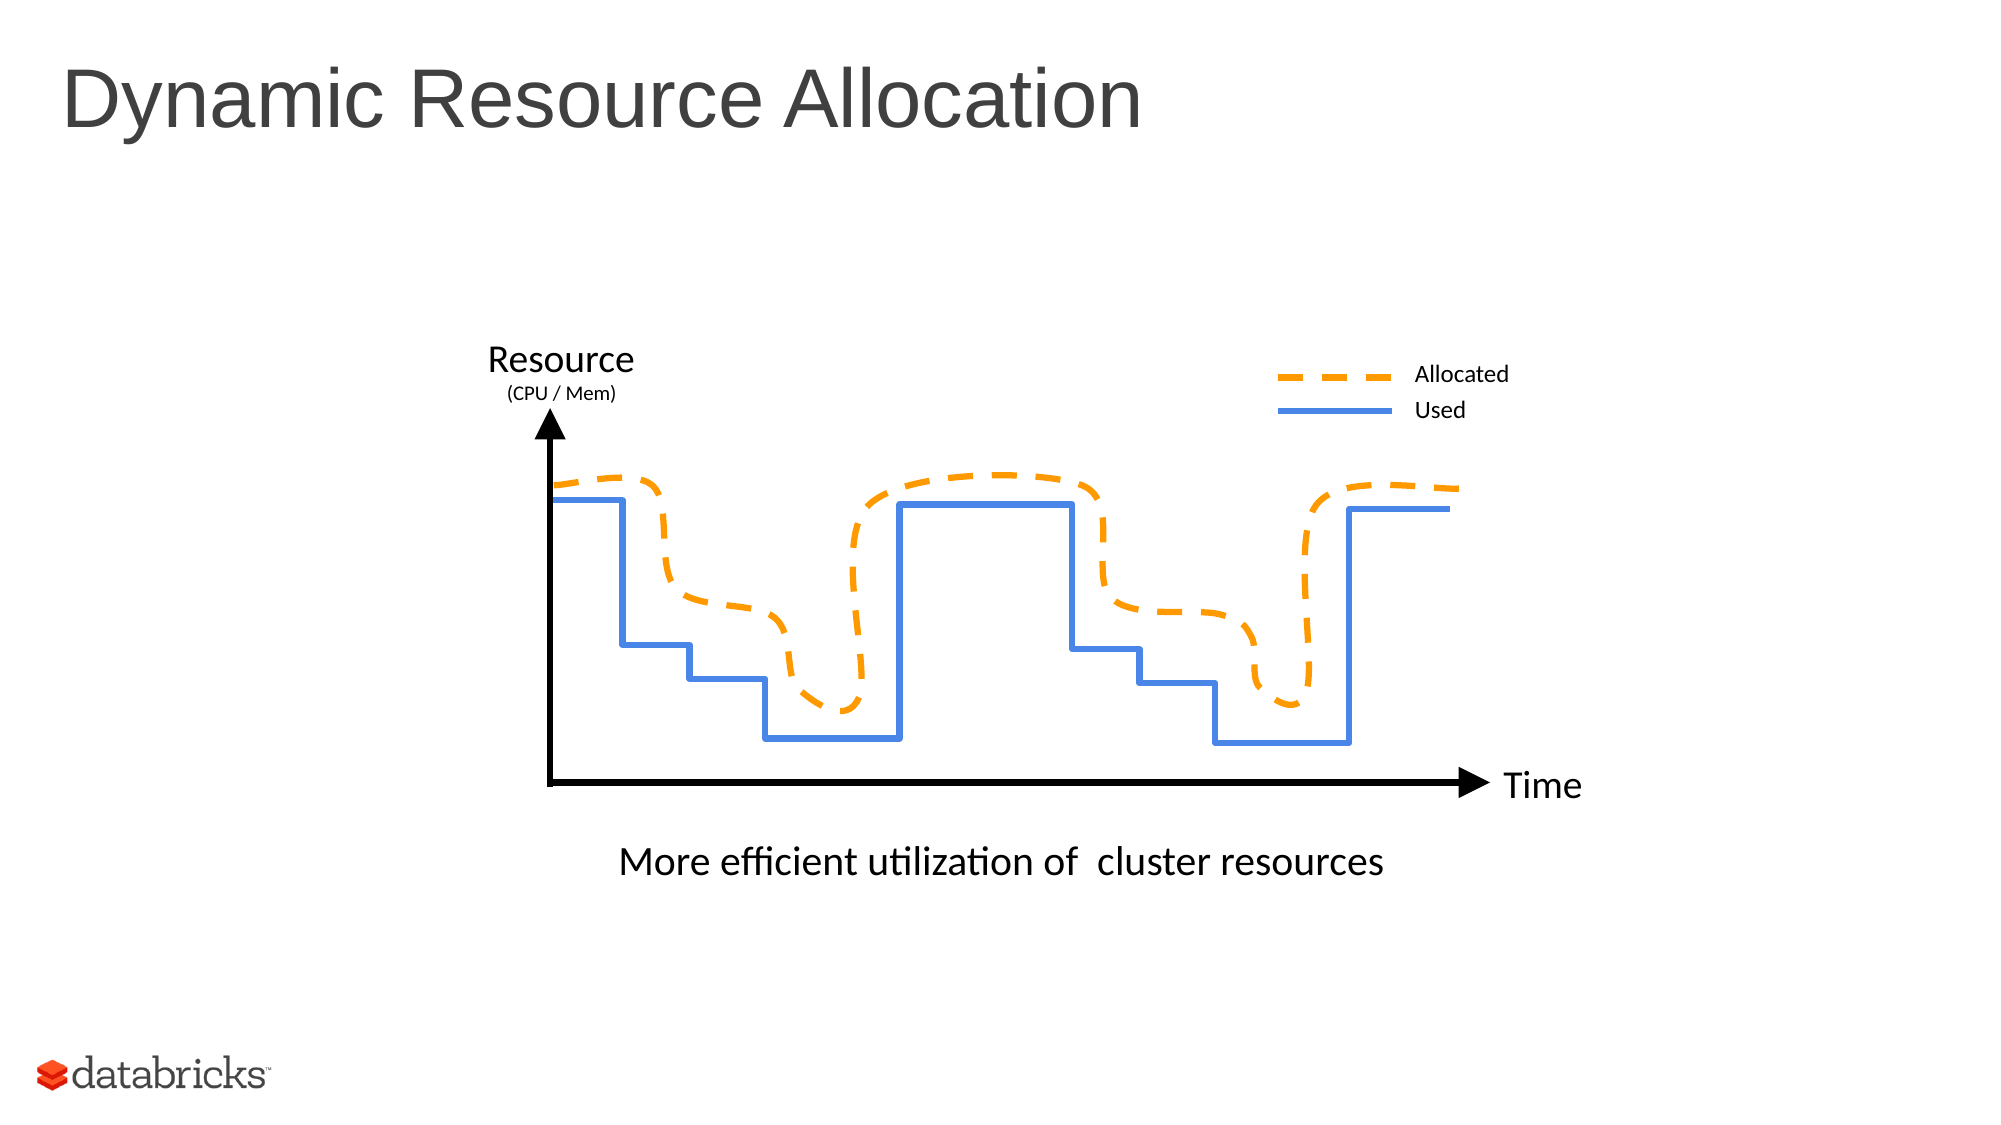

# Dynamic Resource Allocation
Resource
(CPU / Mem)
Allocated
Used

Time
More efficient utilization of  cluster resources